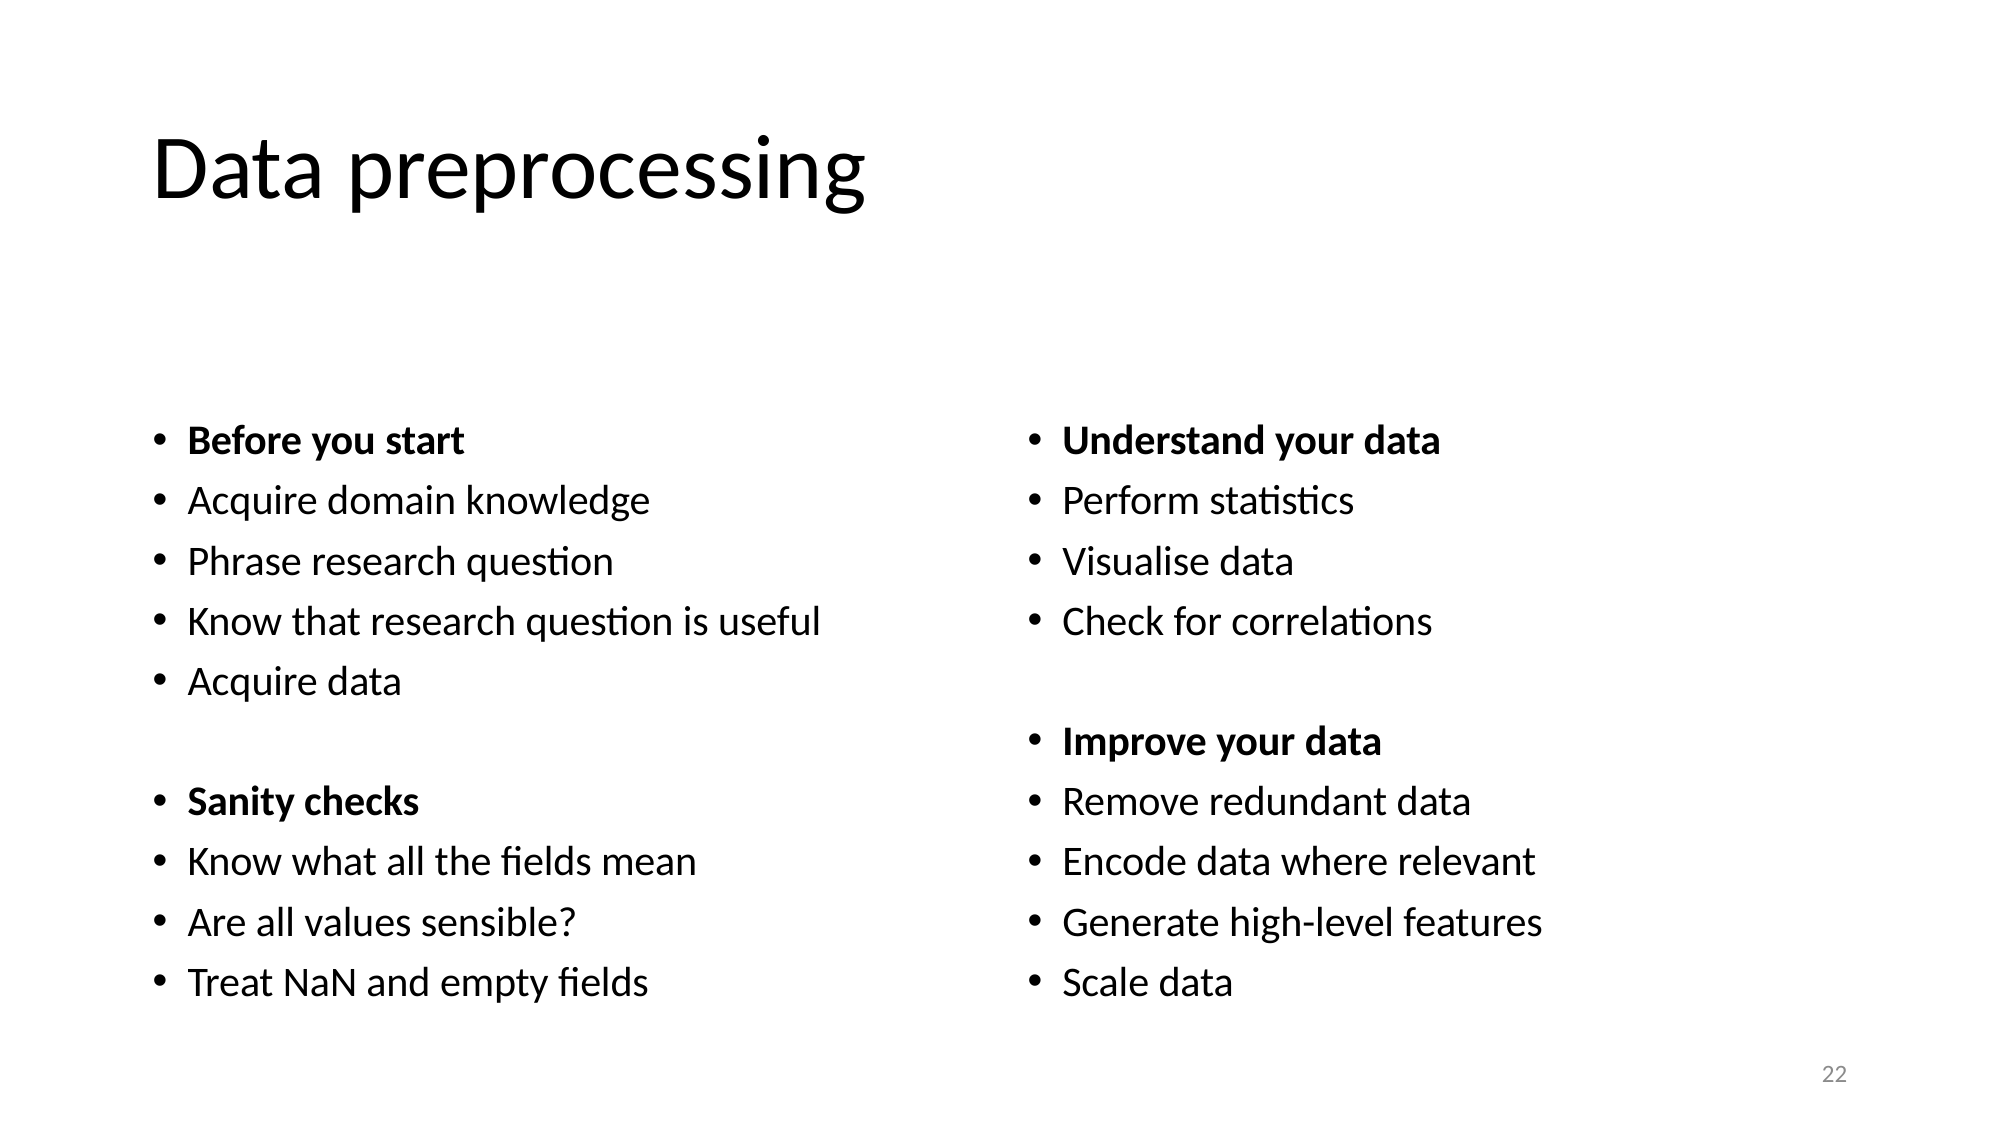

# Data preprocessing

Before you start
Acquire domain knowledge
Phrase research question
Know that research question is useful
Acquire data

Sanity checks
Know what all the fields mean
Are all values sensible?
Treat NaN and empty fields

Understand your data
Perform statistics
Visualise data
Check for correlations

Improve your data
Remove redundant data
Encode data where relevant
Generate high-level features
Scale data

22